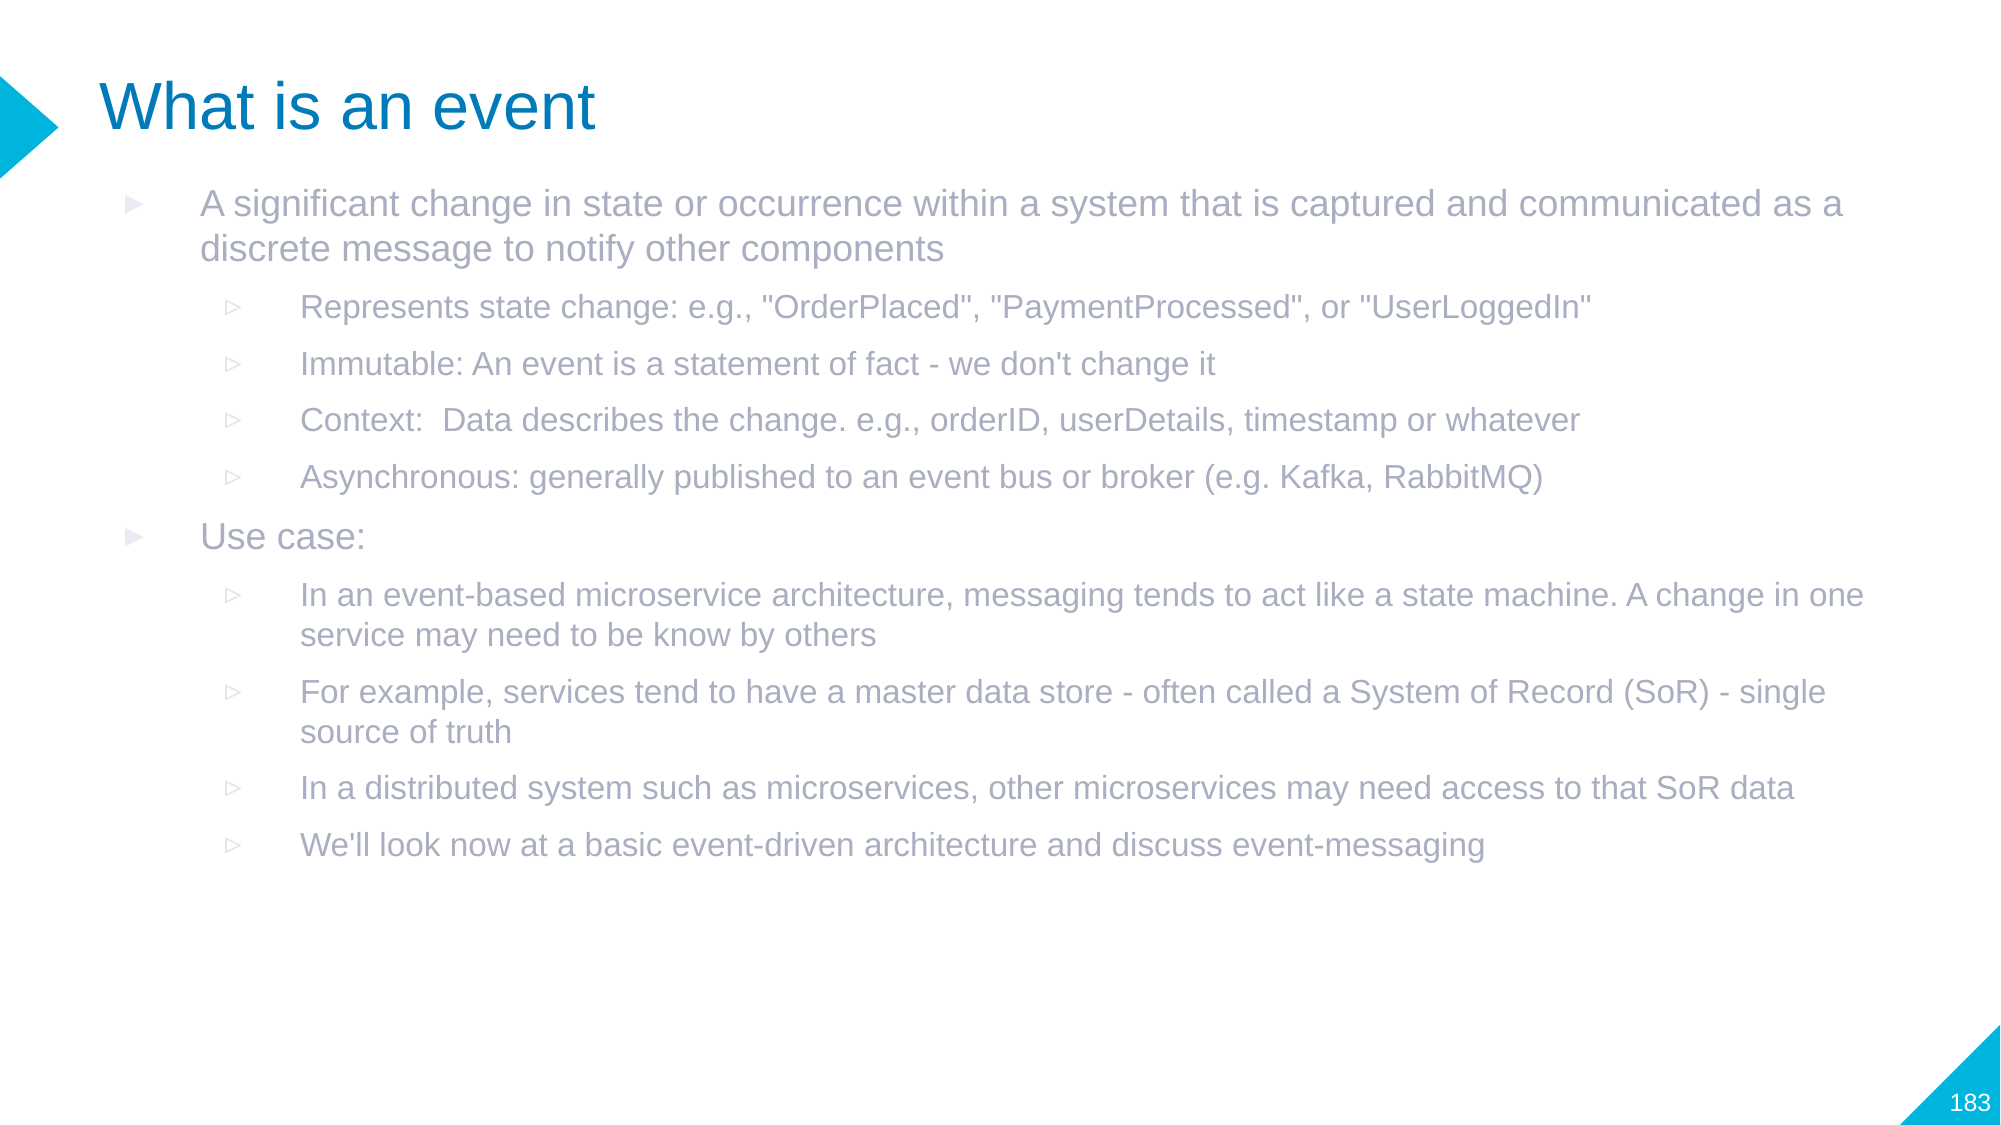

# What is an event
A significant change in state or occurrence within a system that is captured and communicated as a discrete message to notify other components
Represents state change: e.g., "OrderPlaced", "PaymentProcessed", or "UserLoggedIn"
Immutable: An event is a statement of fact - we don't change it
Context:  Data describes the change. e.g., orderID, userDetails, timestamp or whatever
Asynchronous: generally published to an event bus or broker (e.g. Kafka, RabbitMQ)
Use case:
In an event-based microservice architecture, messaging tends to act like a state machine. A change in one service may need to be know by others
For example, services tend to have a master data store - often called a System of Record (SoR) - single source of truth
In a distributed system such as microservices, other microservices may need access to that SoR data
We'll look now at a basic event-driven architecture and discuss event-messaging

183